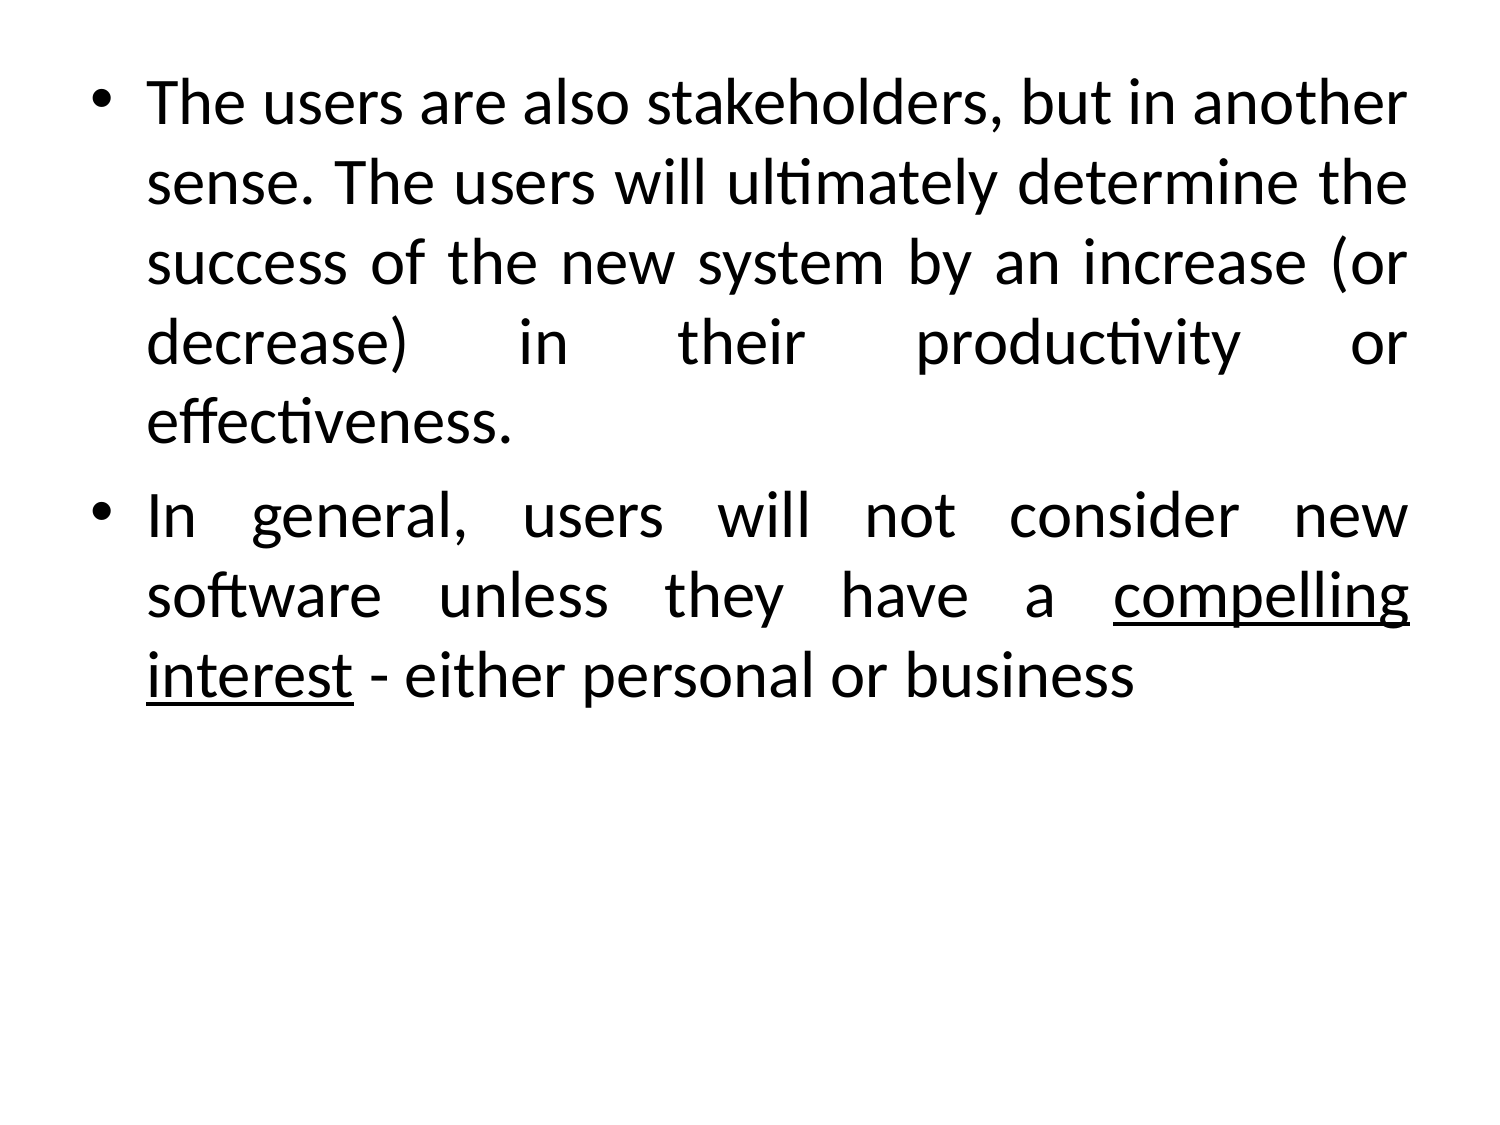

The users are also stakeholders, but in another sense. The users will ultimately determine the success of the new system by an increase (or decrease) in their productivity or effectiveness.
In general, users will not consider new software unless they have a compelling interest - either personal or business